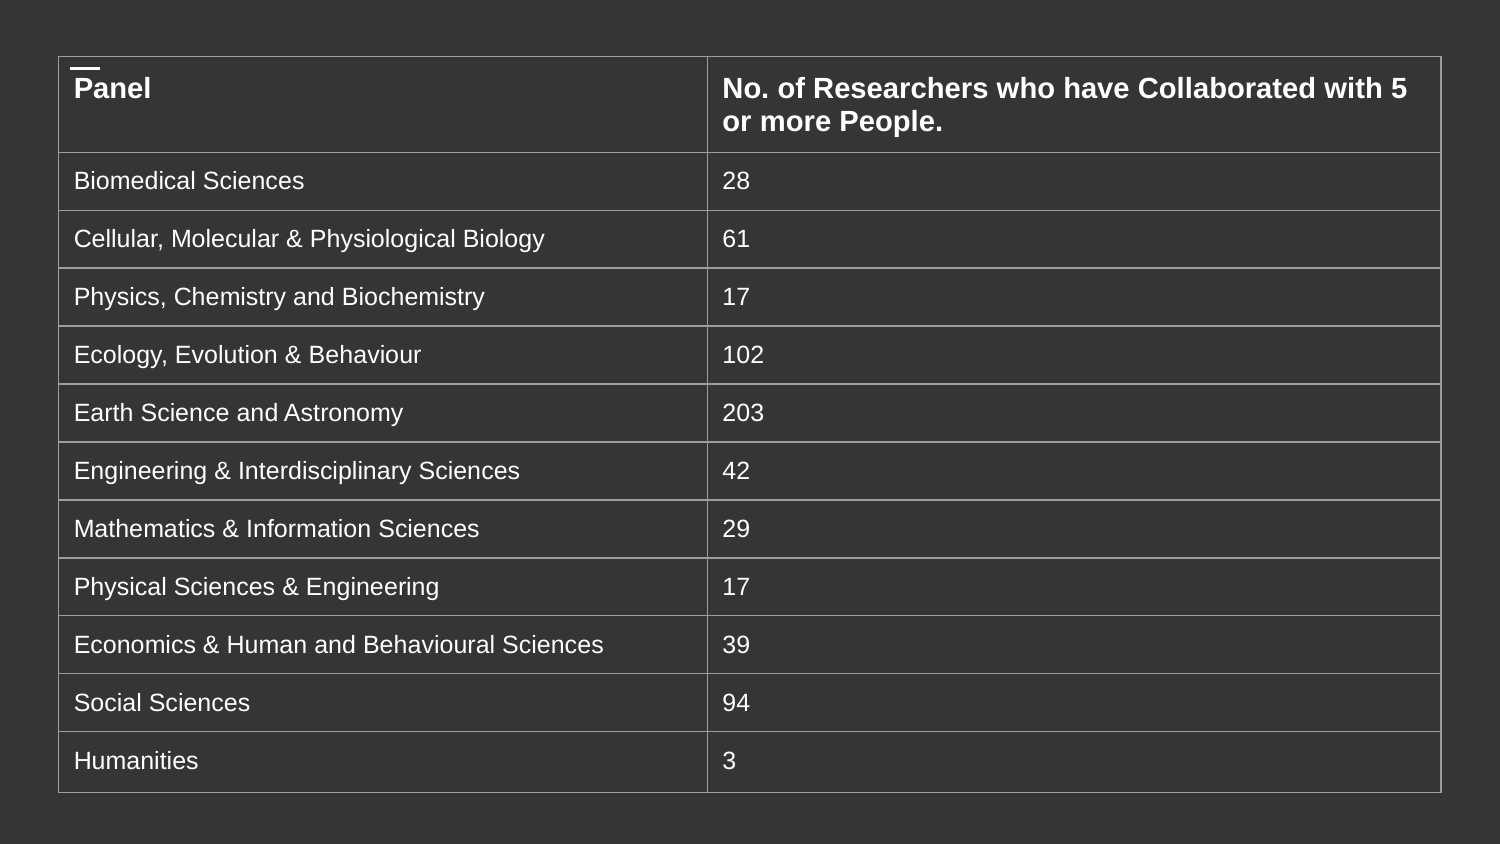

| Panel | No. of Researchers who have Collaborated with 5 or more People. |
| --- | --- |
| Biomedical Sciences | 28 |
| Cellular, Molecular & Physiological Biology | 61 |
| Physics, Chemistry and Biochemistry | 17 |
| Ecology, Evolution & Behaviour | 102 |
| Earth Science and Astronomy | 203 |
| Engineering & Interdisciplinary Sciences | 42 |
| Mathematics & Information Sciences | 29 |
| Physical Sciences & Engineering | 17 |
| Economics & Human and Behavioural Sciences | 39 |
| Social Sciences | 94 |
| Humanities | 3 |